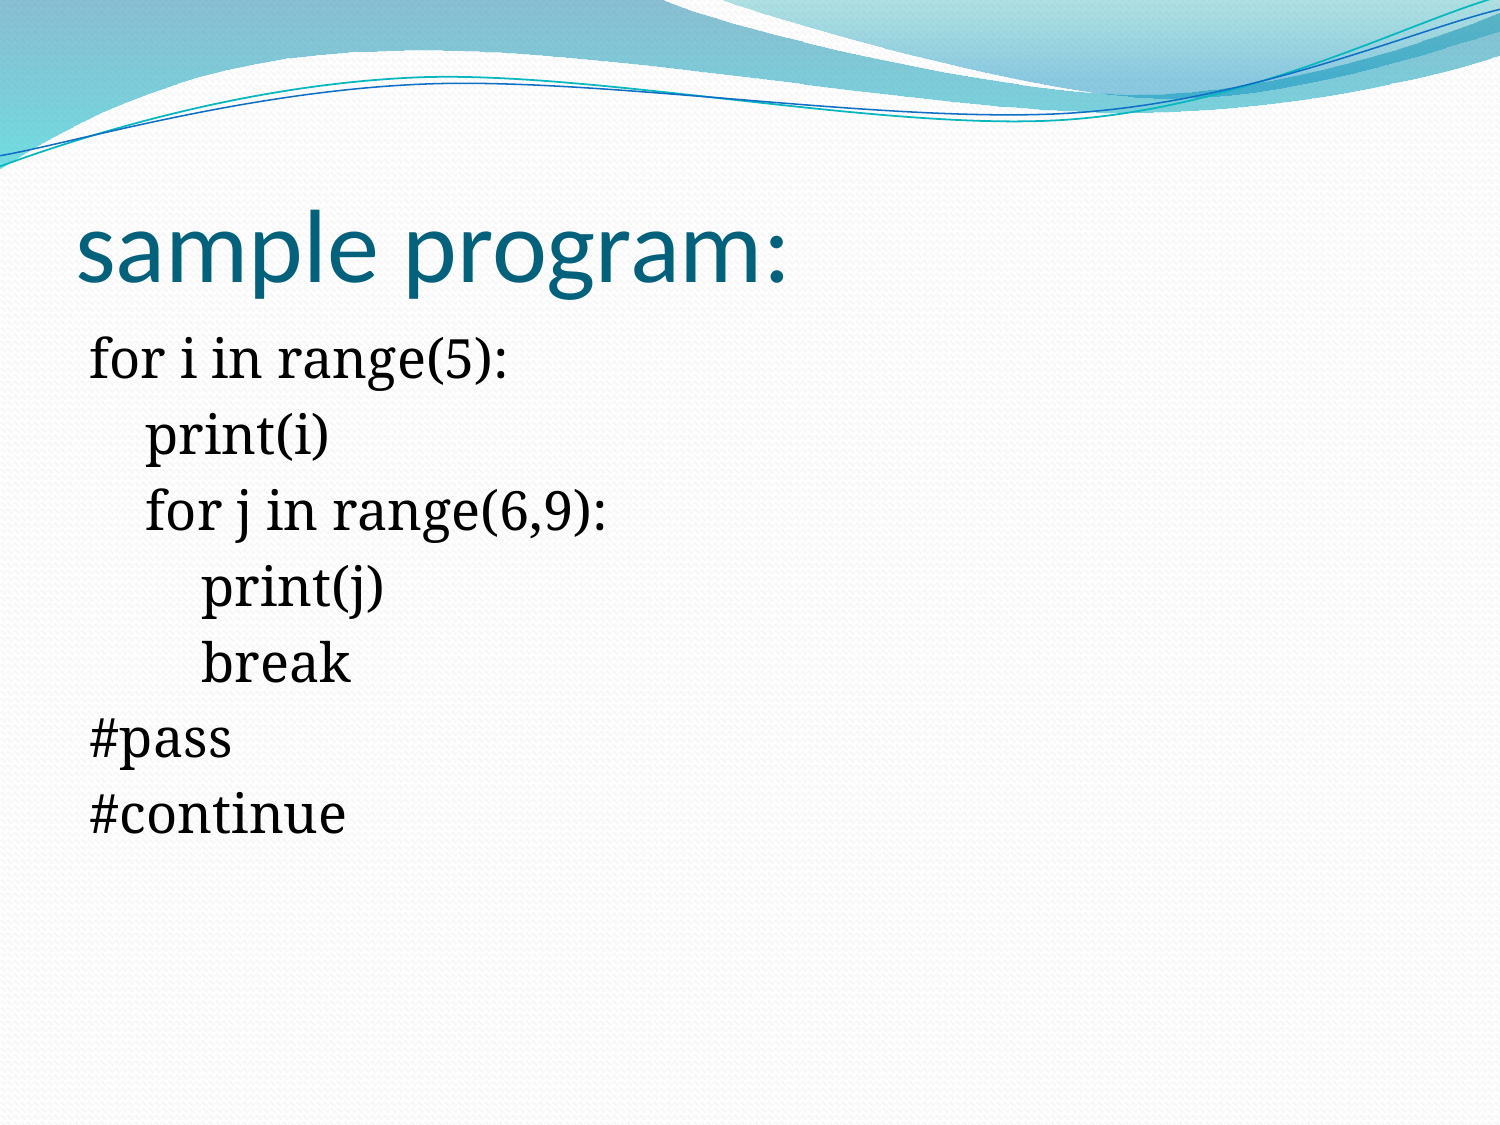

# sample program:
for i in range(5):
    print(i)
    for j in range(6,9):
        print(j)
        break
#pass
#continue